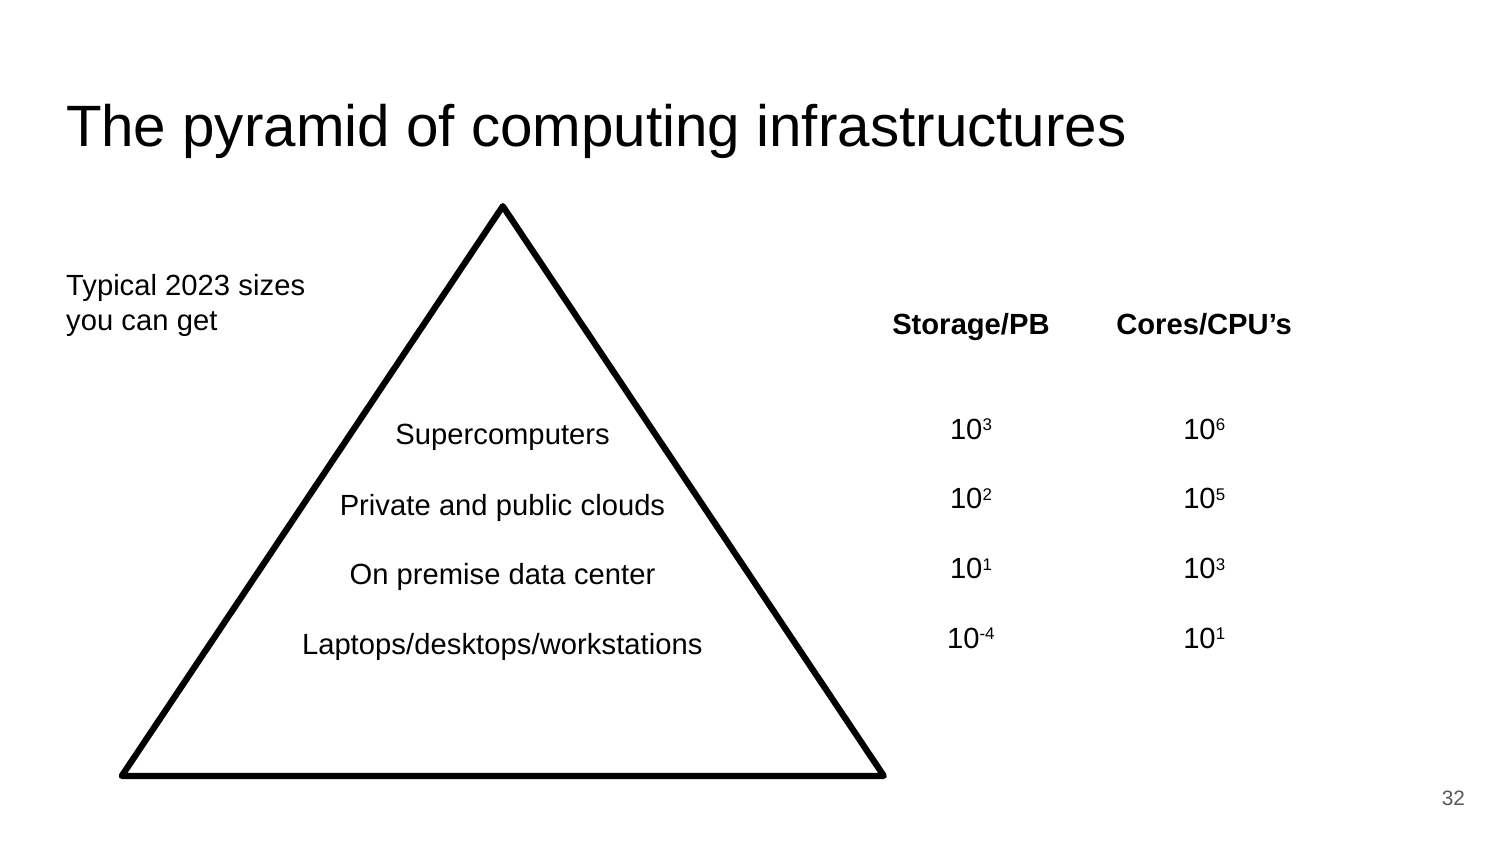

# The pyramid of computing infrastructures

Storage/PB

103

102

101

10-4

Cores/CPU’s

106

105

103

101
Typical 2023 sizes you can get
Supercomputers

Private and public clouds

On premise data center

Laptops/desktops/workstations

32